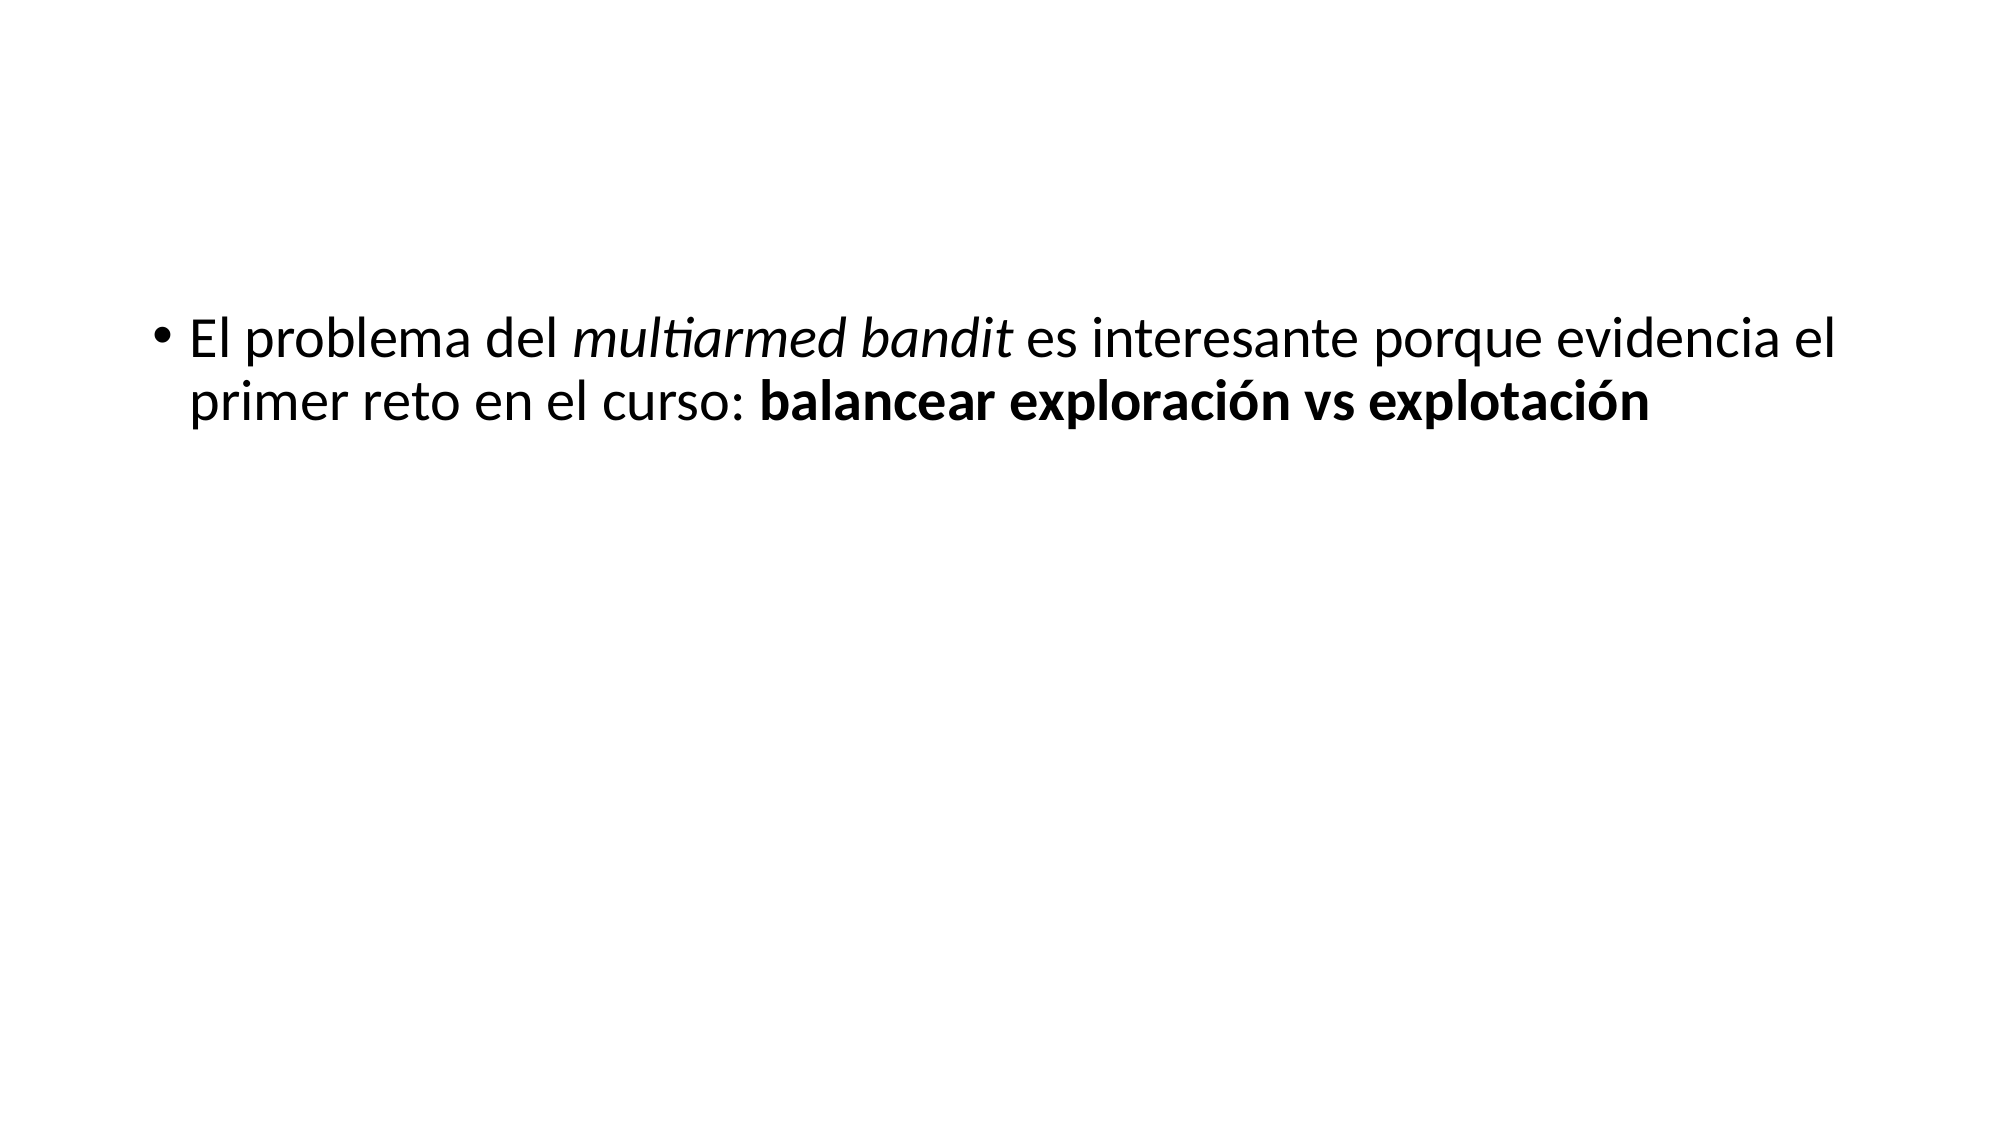

#
El problema del multiarmed bandit es interesante porque evidencia el primer reto en el curso: balancear exploración vs explotación